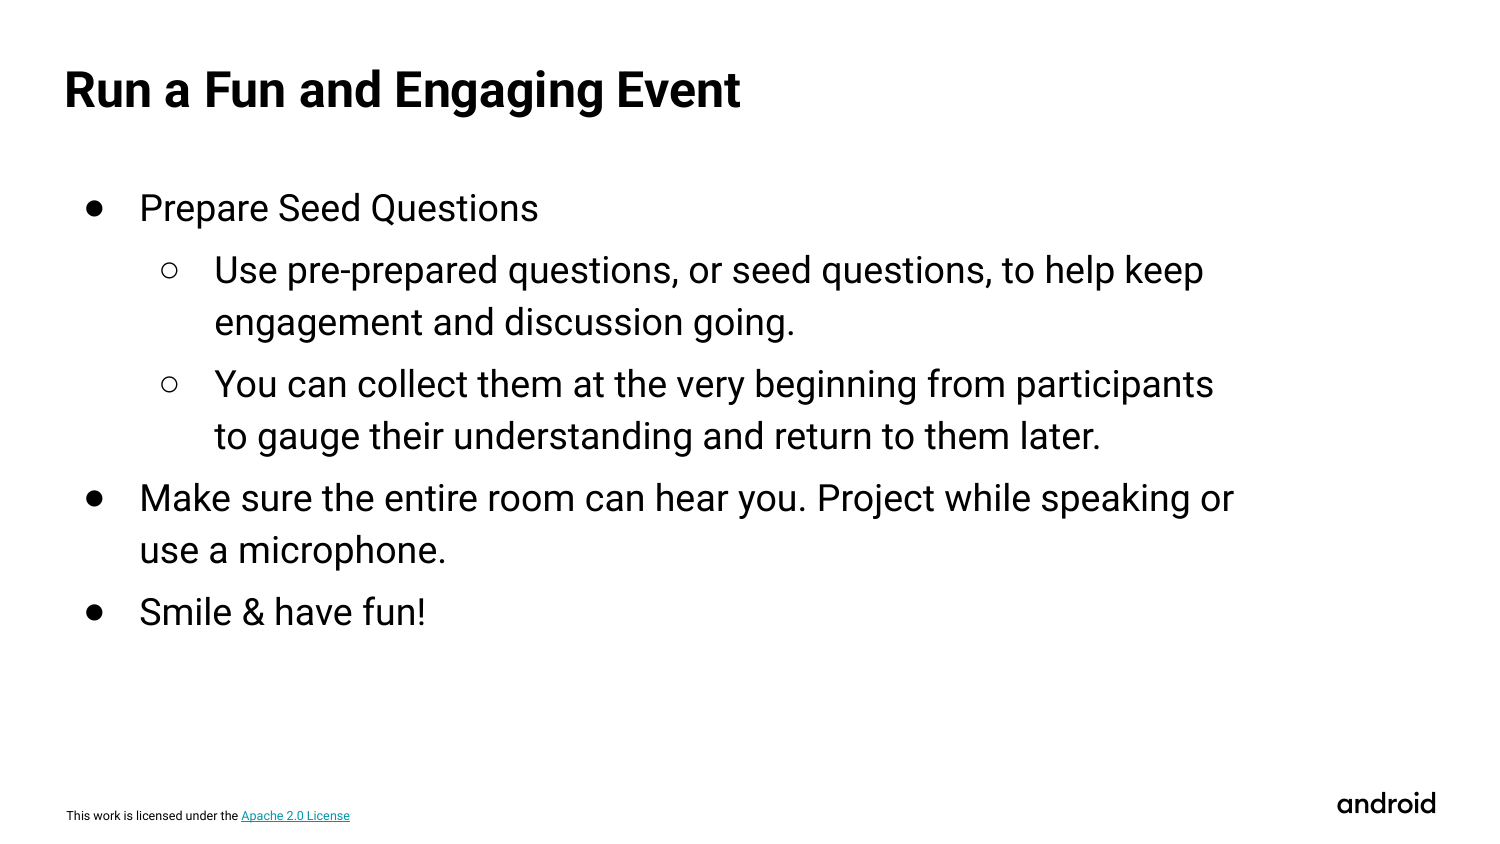

Run a Fun and Engaging Event
# Prepare Seed Questions
Use pre-prepared questions, or seed questions, to help keep engagement and discussion going.
You can collect them at the very beginning from participants to gauge their understanding and return to them later.
Make sure the entire room can hear you. Project while speaking or use a microphone.
Smile & have fun!